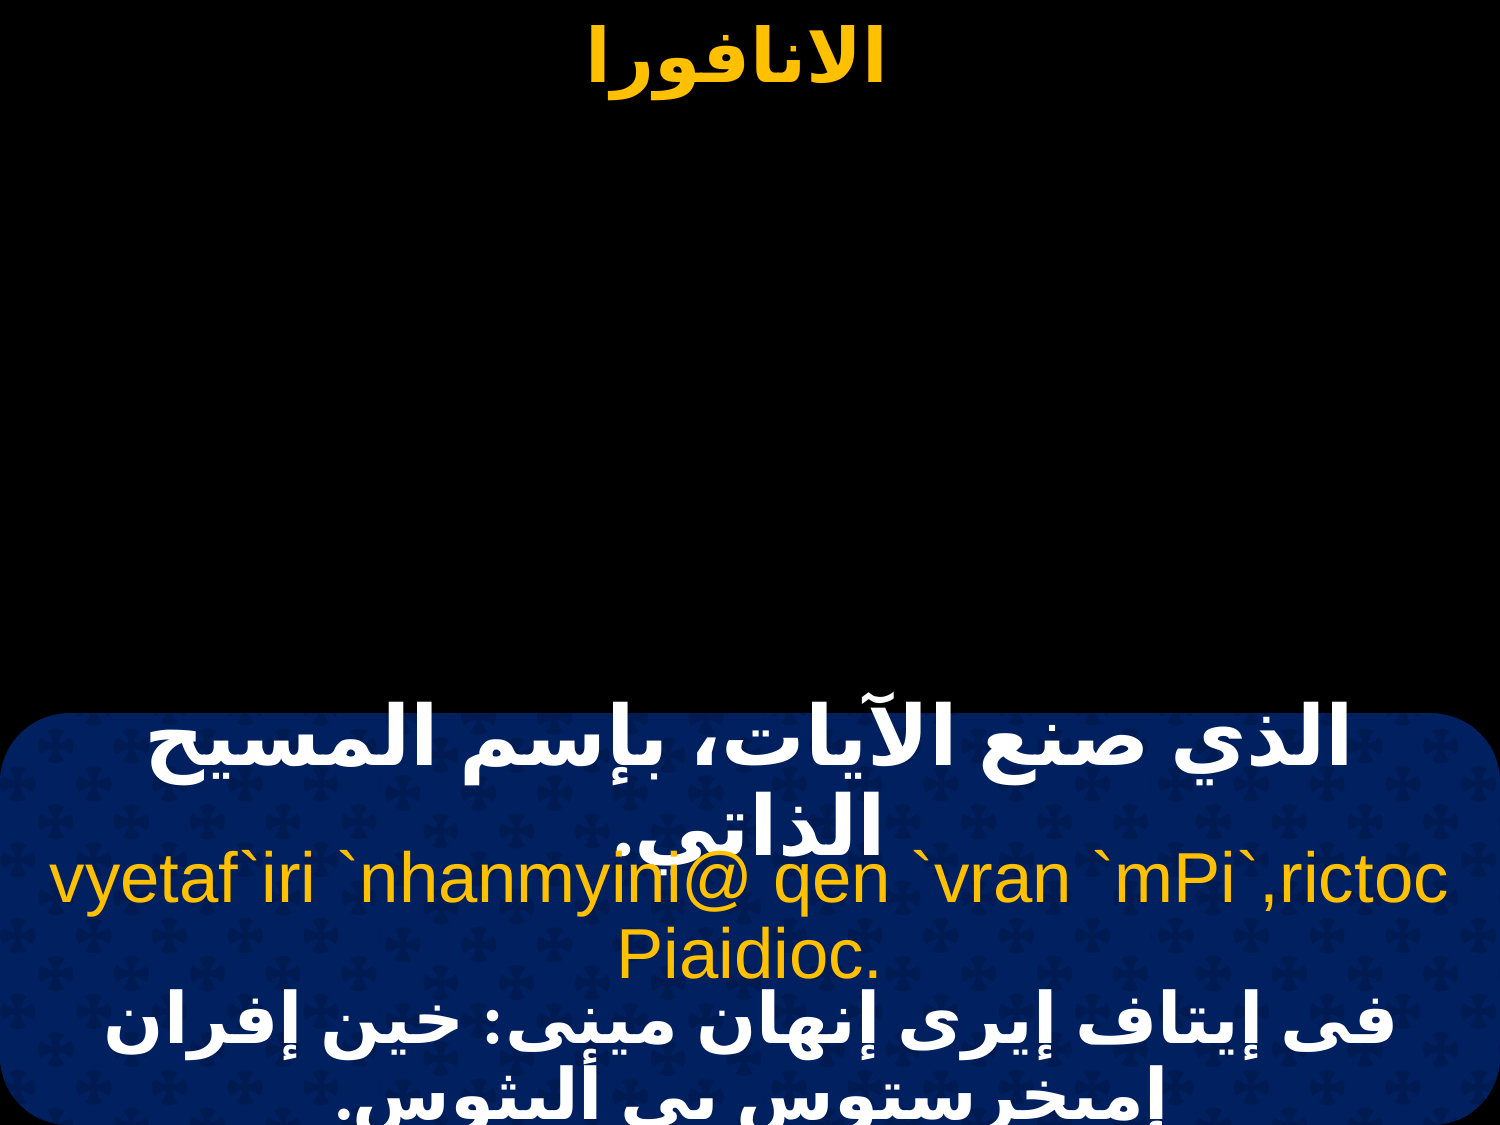

# الذي صنع الآيات، بإسم المسيح الذاتي.
vyetaf`iri `nhanmyini@ qen `vran `mPi`,rictoc Piaidioc.
فى إيتاف إيرى إنهان مينى: خين إفران إمبخرستوس بى أليثوس.